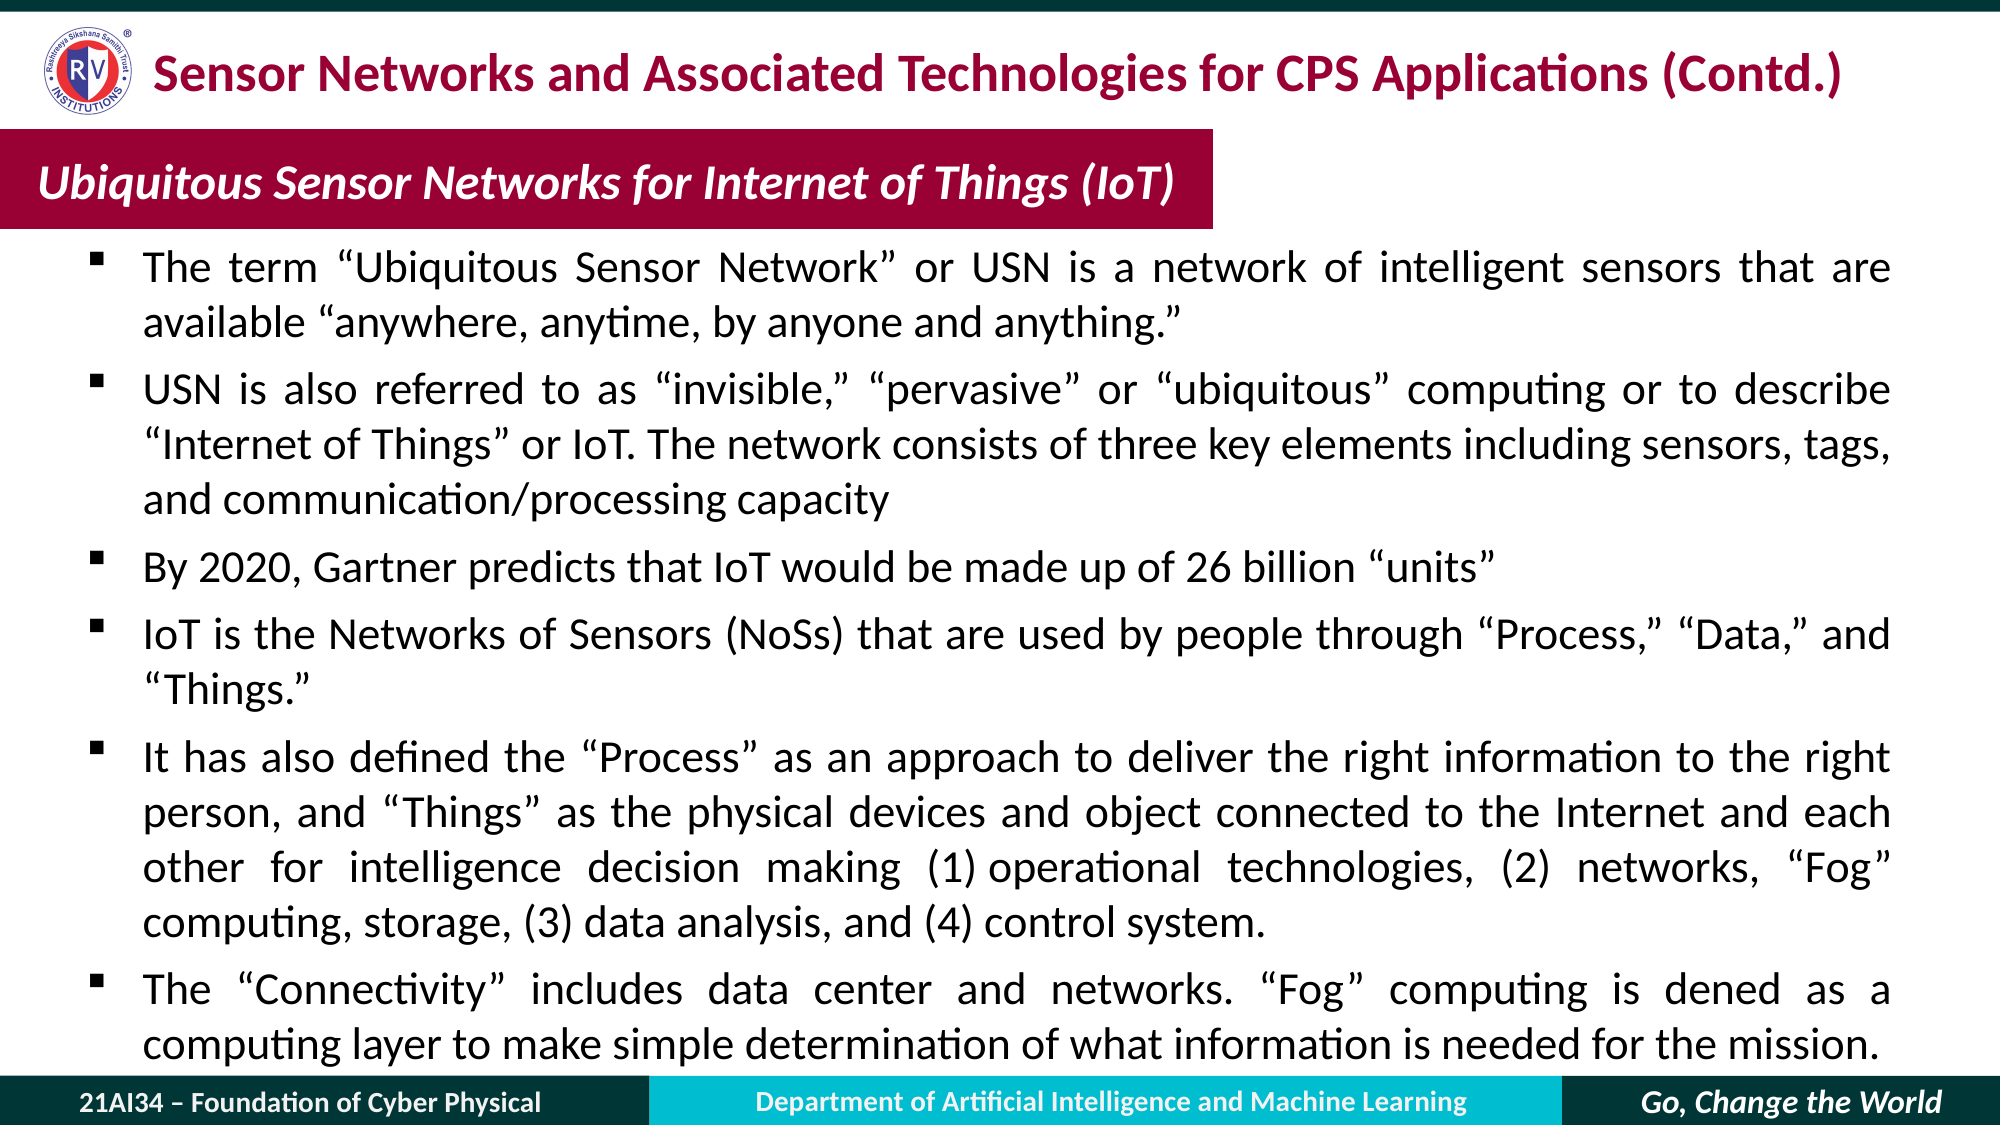

# Sensor Networks and Associated Technologies for CPS Applications (Contd.)
Ubiquitous Sensor Networks for Internet of Things (IoT)
The term “Ubiquitous Sensor Network” or USN is a network of intelligent sensors that are available “anywhere, anytime, by anyone and anything.”
USN is also referred to as “invisible,” “pervasive” or “ubiquitous” computing or to describe “Internet of Things” or IoT. The network consists of three key elements including sensors, tags, and communication/processing capacity
By 2020, Gartner predicts that IoT would be made up of 26 billion “units”
IoT is the Networks of Sensors (NoSs) that are used by people through “Process,” “Data,” and “Things.”
It has also defined the “Process” as an approach to deliver the right information to the right person, and “Things” as the physical devices and object connected to the Internet and each other for intelligence decision making (1) operational technologies, (2) networks, “Fog” computing, storage, (3) data analysis, and (4) control system.
The “Connectivity” includes data center and networks. “Fog” computing is dened as a computing layer to make simple determination of what information is needed for the mission.